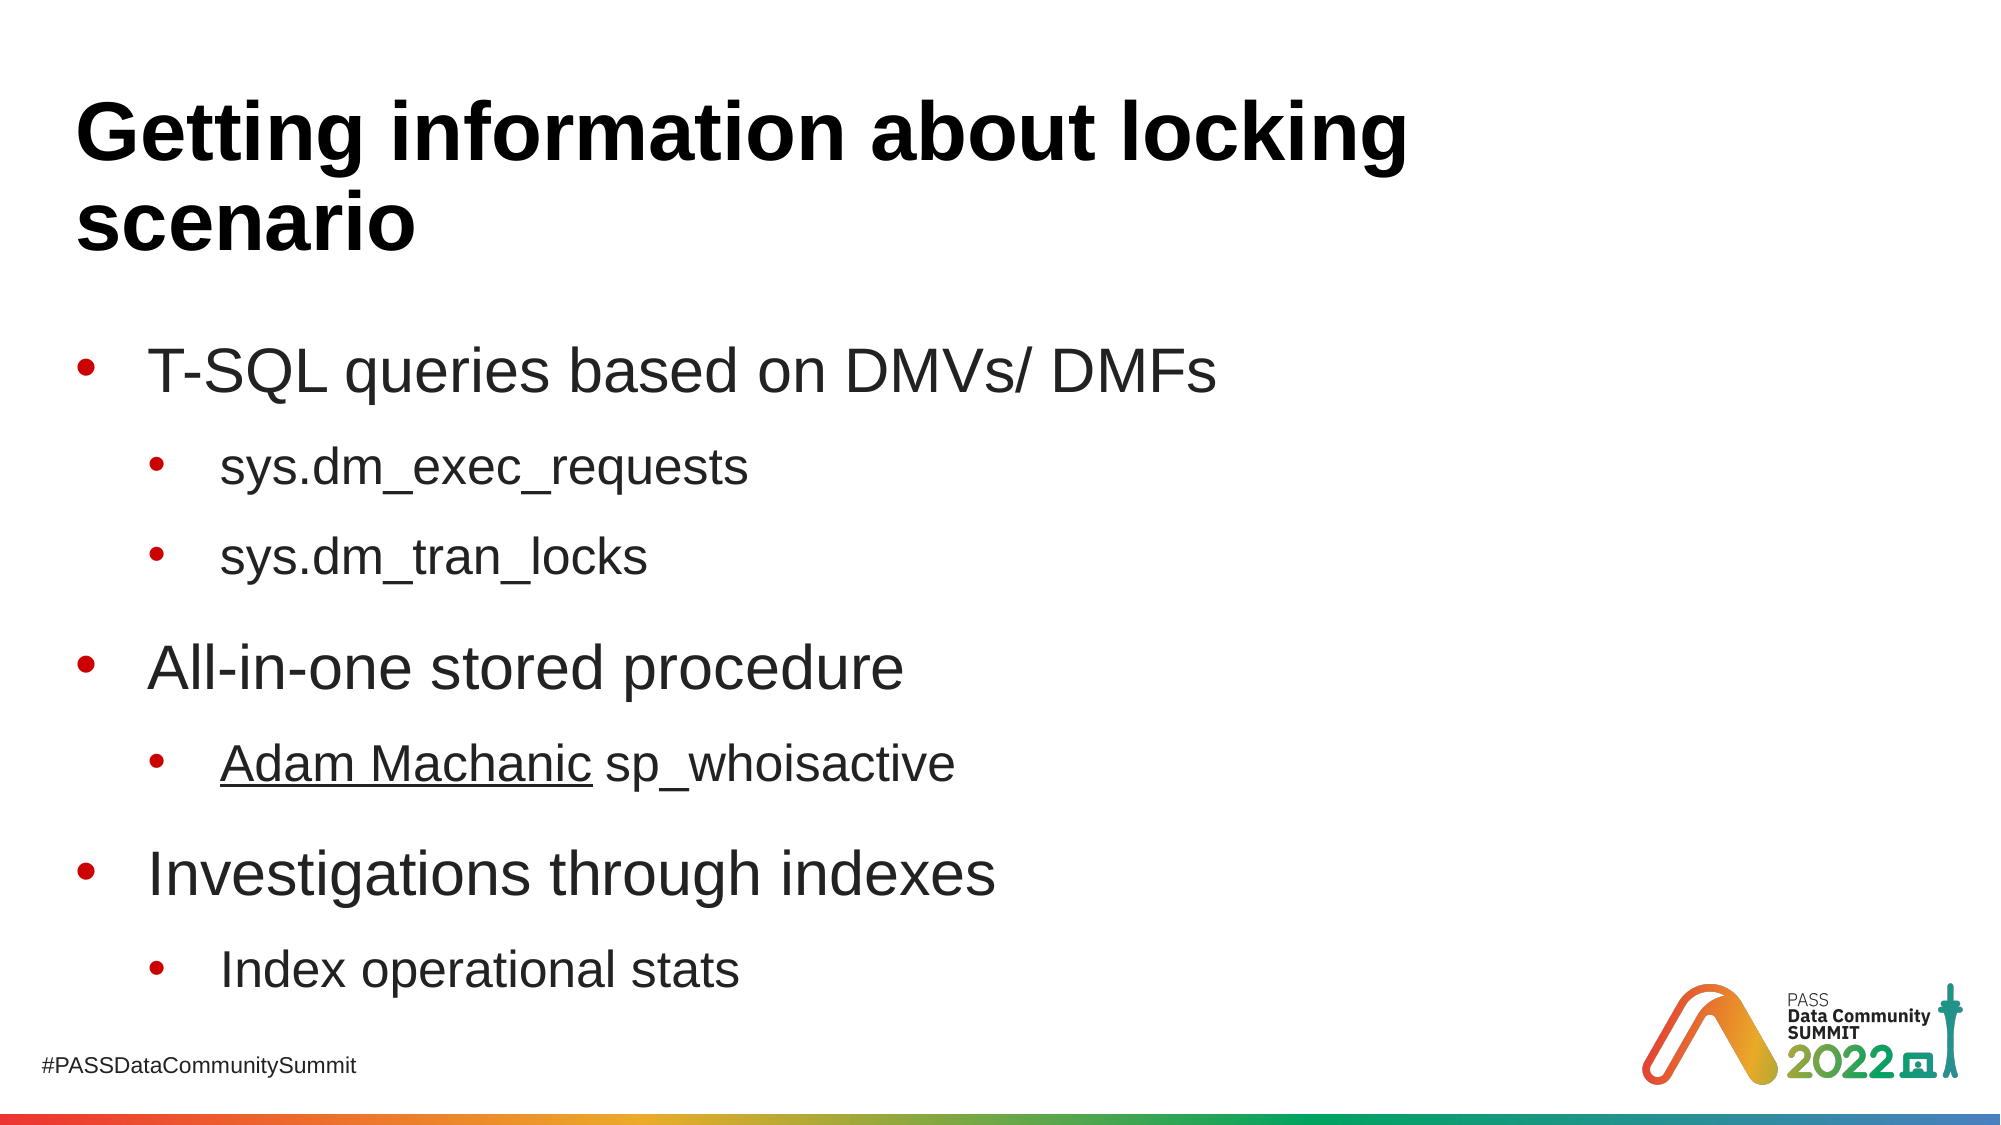

# Getting information about locking scenario
T-SQL queries based on DMVs/ DMFs
sys.dm_exec_requests
sys.dm_tran_locks
All-in-one stored procedure
Adam Machanic sp_whoisactive
Investigations through indexes
Index operational stats